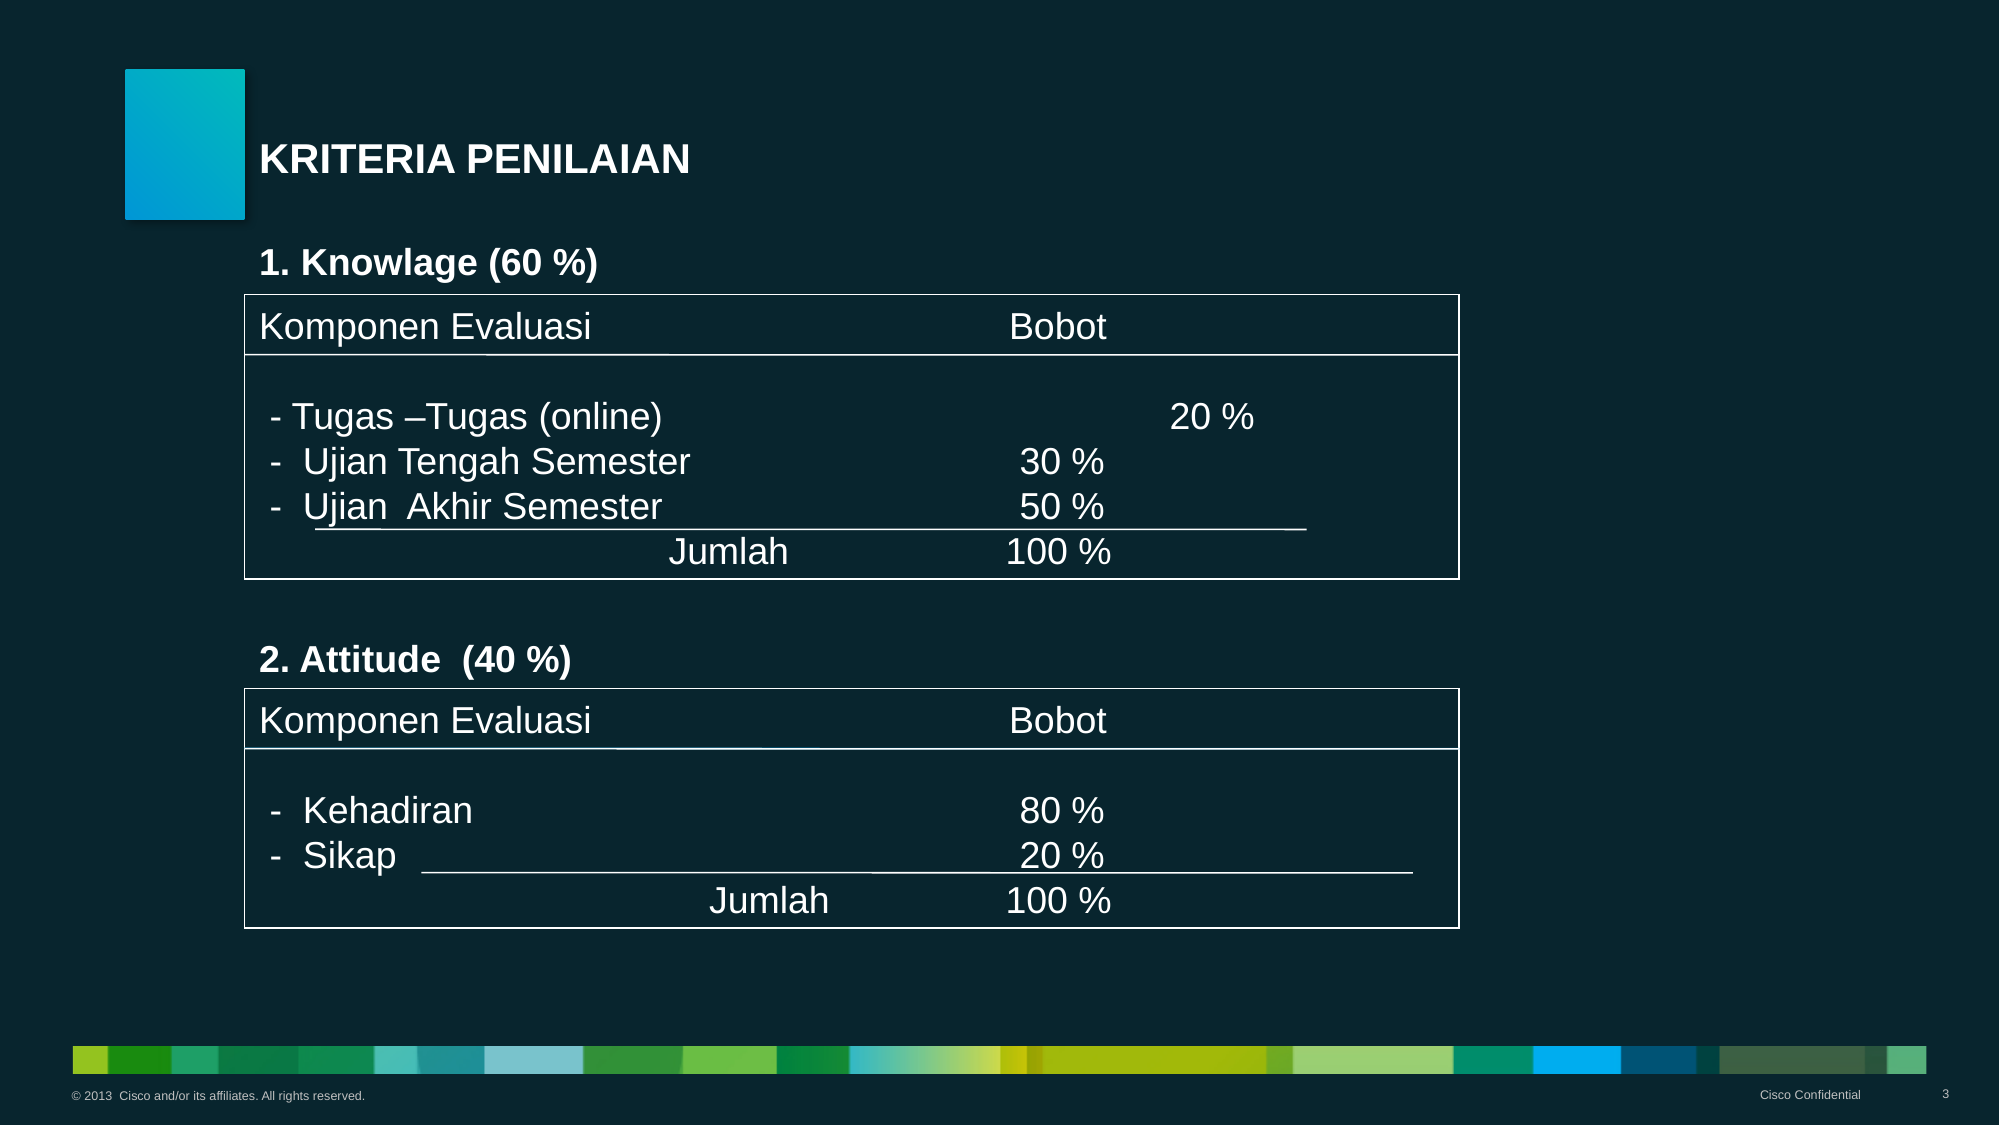

KRITERIA PENILAIAN
1. Knowlage (60 %)
Komponen Evaluasi			Bobot

 - Tugas –Tugas (online) 				 20 %
 -  Ujian Tengah Semester			 30 %
 -  Ujian  Akhir Semester  			 50 %
                                       Jumlah 	              100 %

2. Attitude  (40 %)
Komponen Evaluasi			Bobot

 -  Kehadiran				 80 %
 -  Sikap					 20 %
			Jumlah 	              100 %